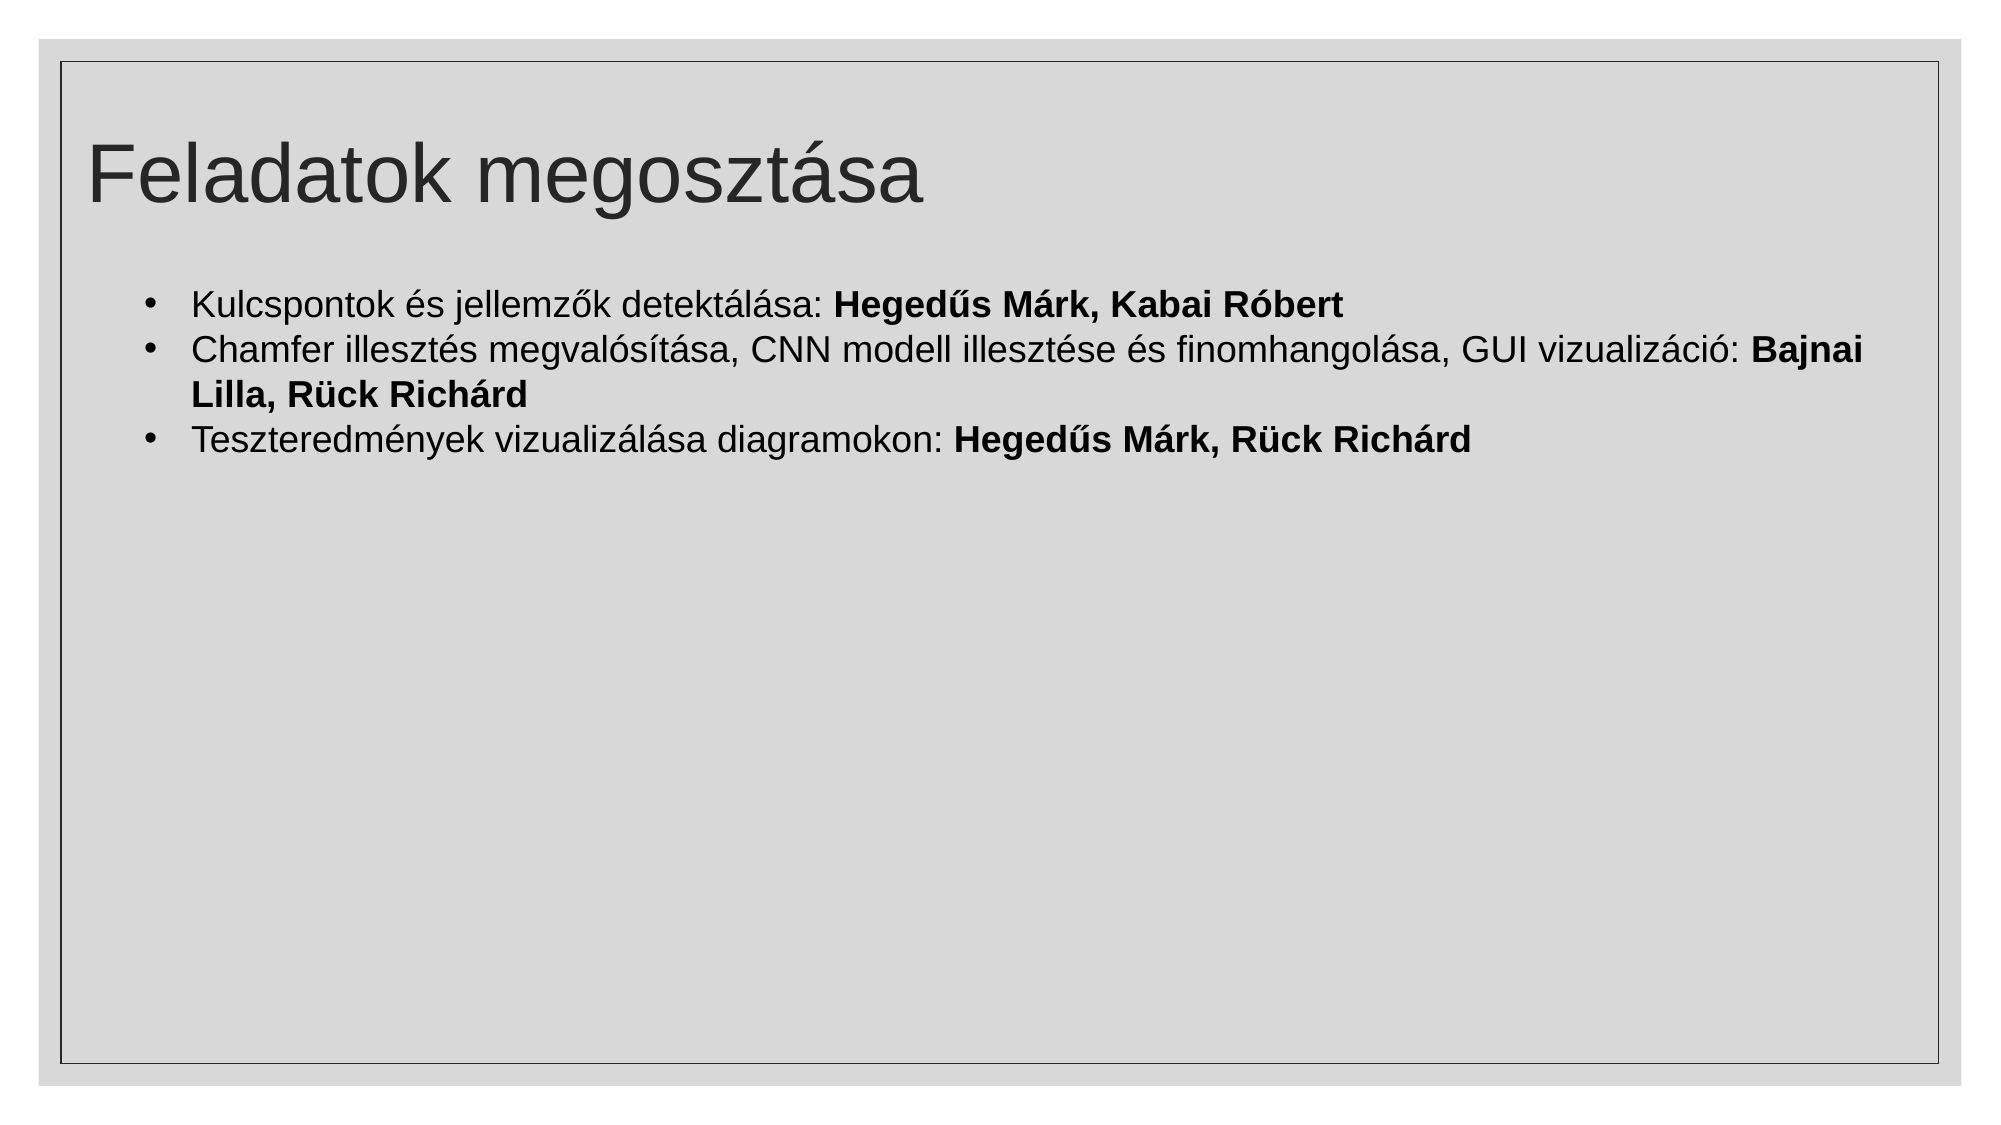

# Feladatok megosztása
Kulcspontok és jellemzők detektálása: Hegedűs Márk, Kabai Róbert
Chamfer illesztés megvalósítása, CNN modell illesztése és finomhangolása, GUI vizualizáció: Bajnai Lilla, Rück Richárd
Teszteredmények vizualizálása diagramokon: Hegedűs Márk, Rück Richárd